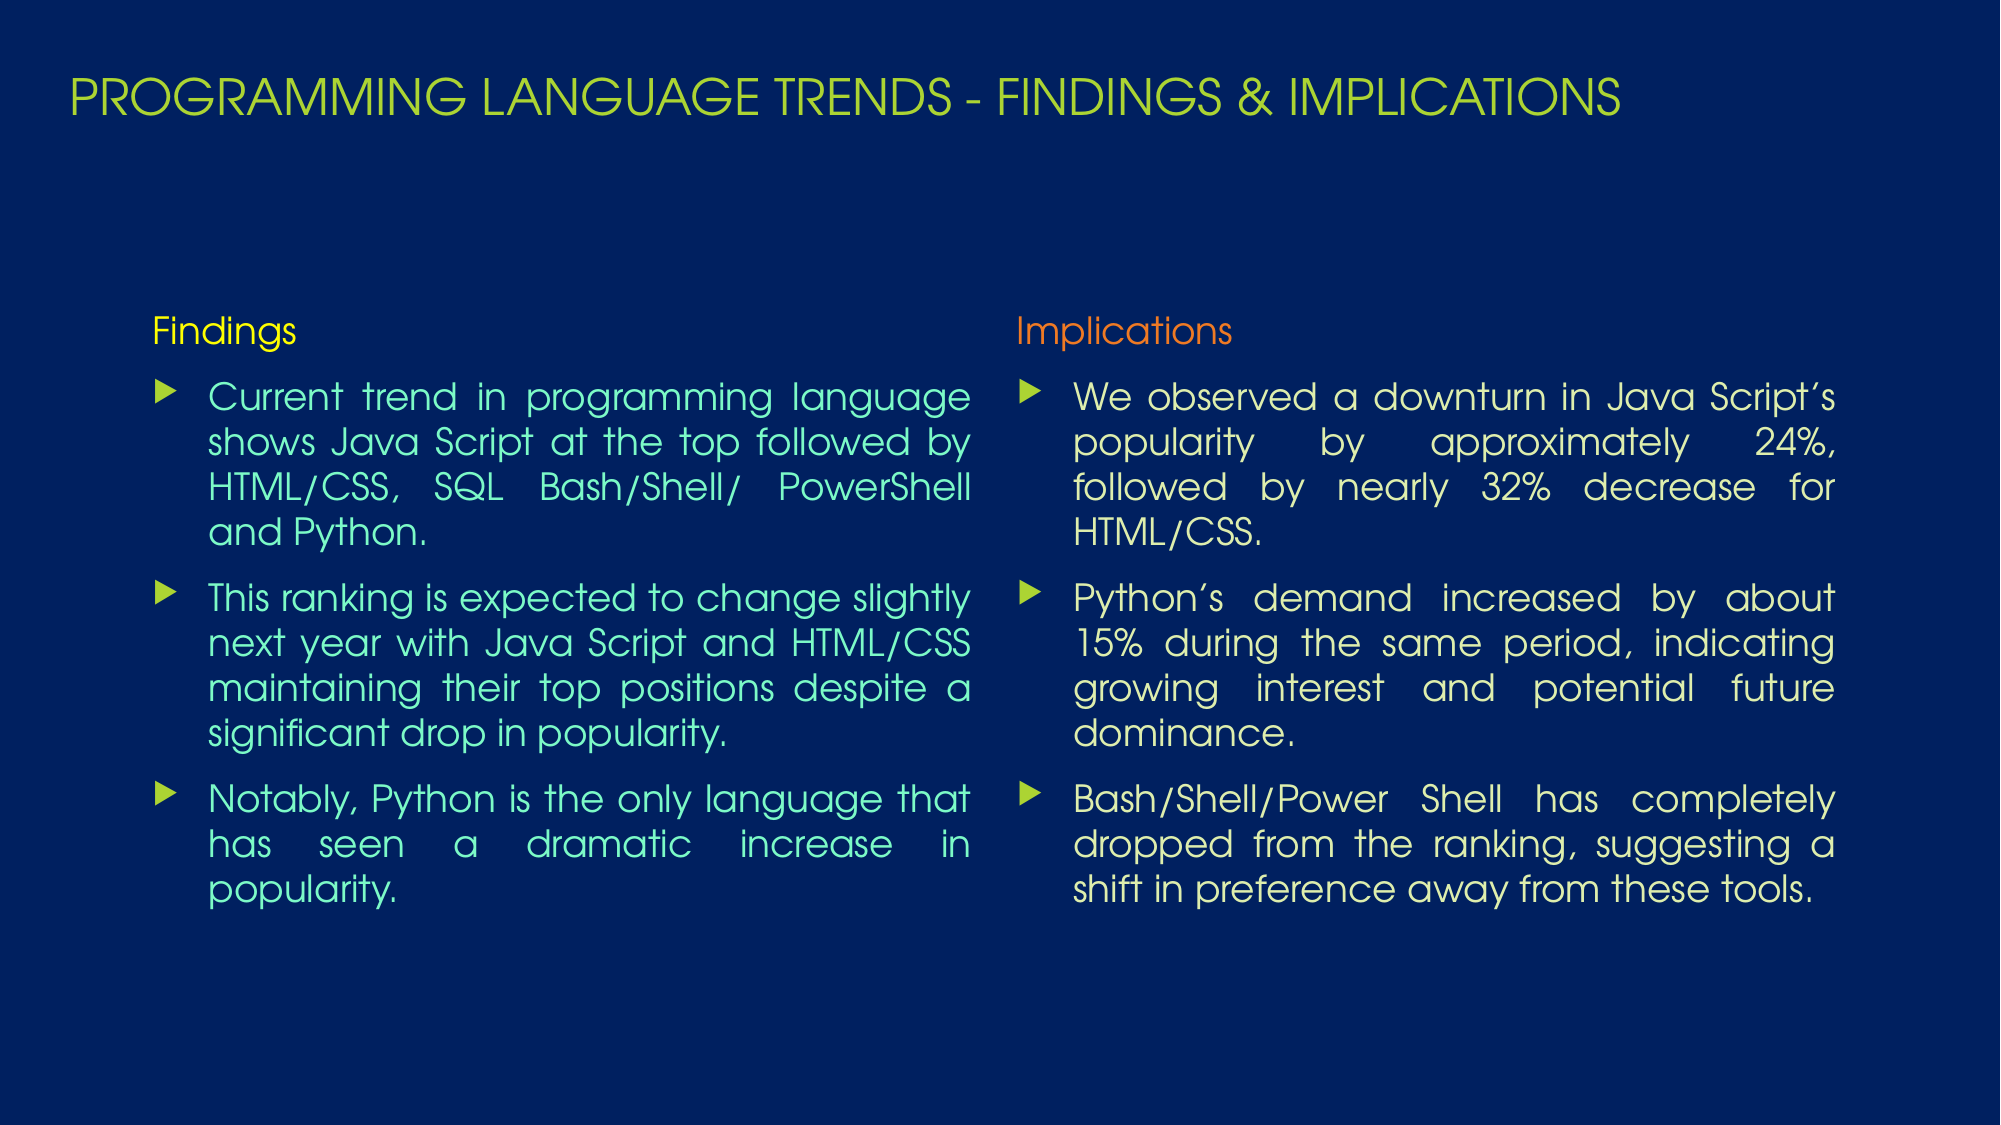

# PROGRAMMING LANGUAGE TRENDS - FINDINGS & IMPLICATIONS
Implications
We observed a downturn in Java Script’s popularity by approximately 24%, followed by nearly 32% decrease for HTML/CSS.
Python’s demand increased by about 15% during the same period, indicating growing interest and potential future dominance.
Bash/Shell/Power Shell has completely dropped from the ranking, suggesting a shift in preference away from these tools.
Findings
Current trend in programming language shows Java Script at the top followed by HTML/CSS, SQL Bash/Shell/ PowerShell and Python.
This ranking is expected to change slightly next year with Java Script and HTML/CSS maintaining their top positions despite a significant drop in popularity.
Notably, Python is the only language that has seen a dramatic increase in popularity.